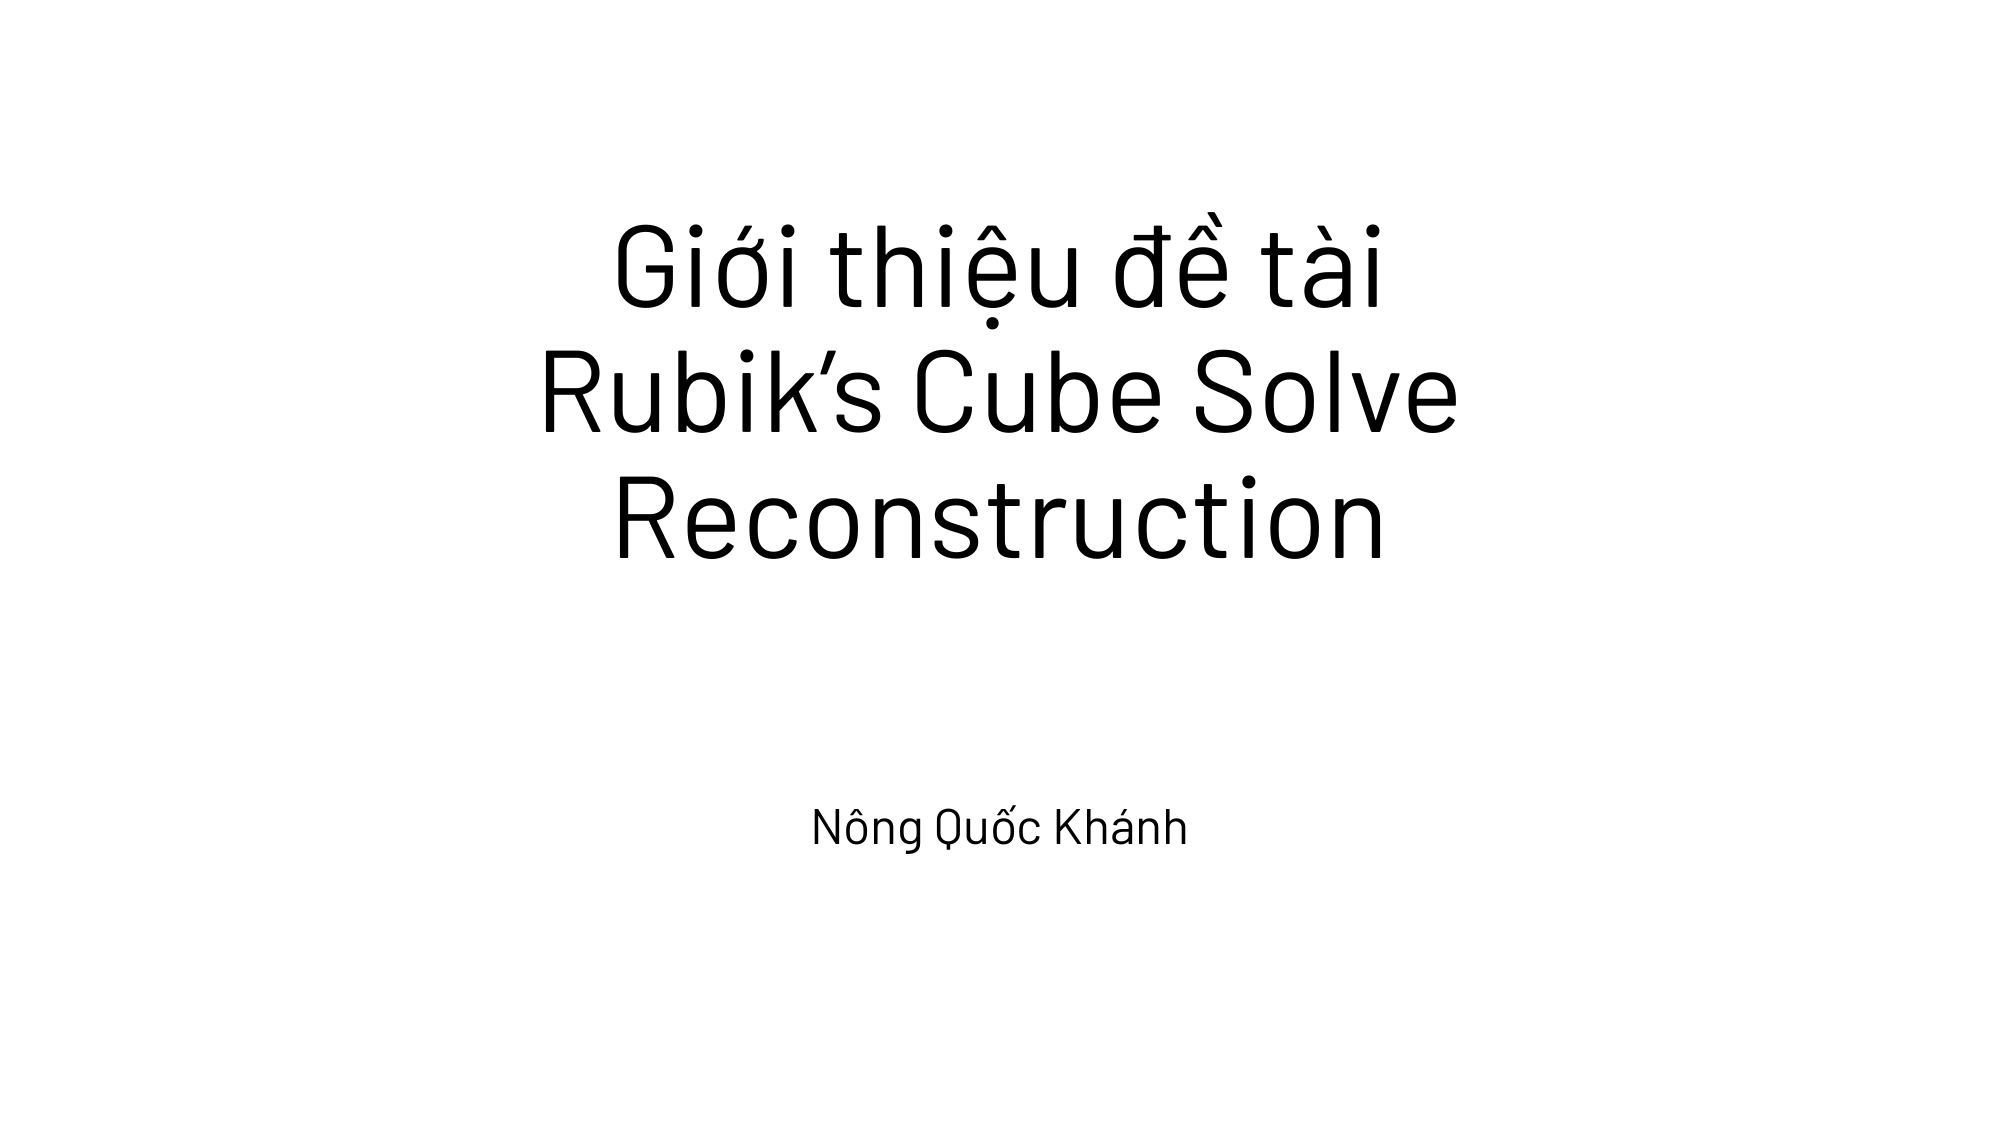

# Giới thiệu đề tài Rubik’s Cube Solve Reconstruction
Nông Quốc Khánh